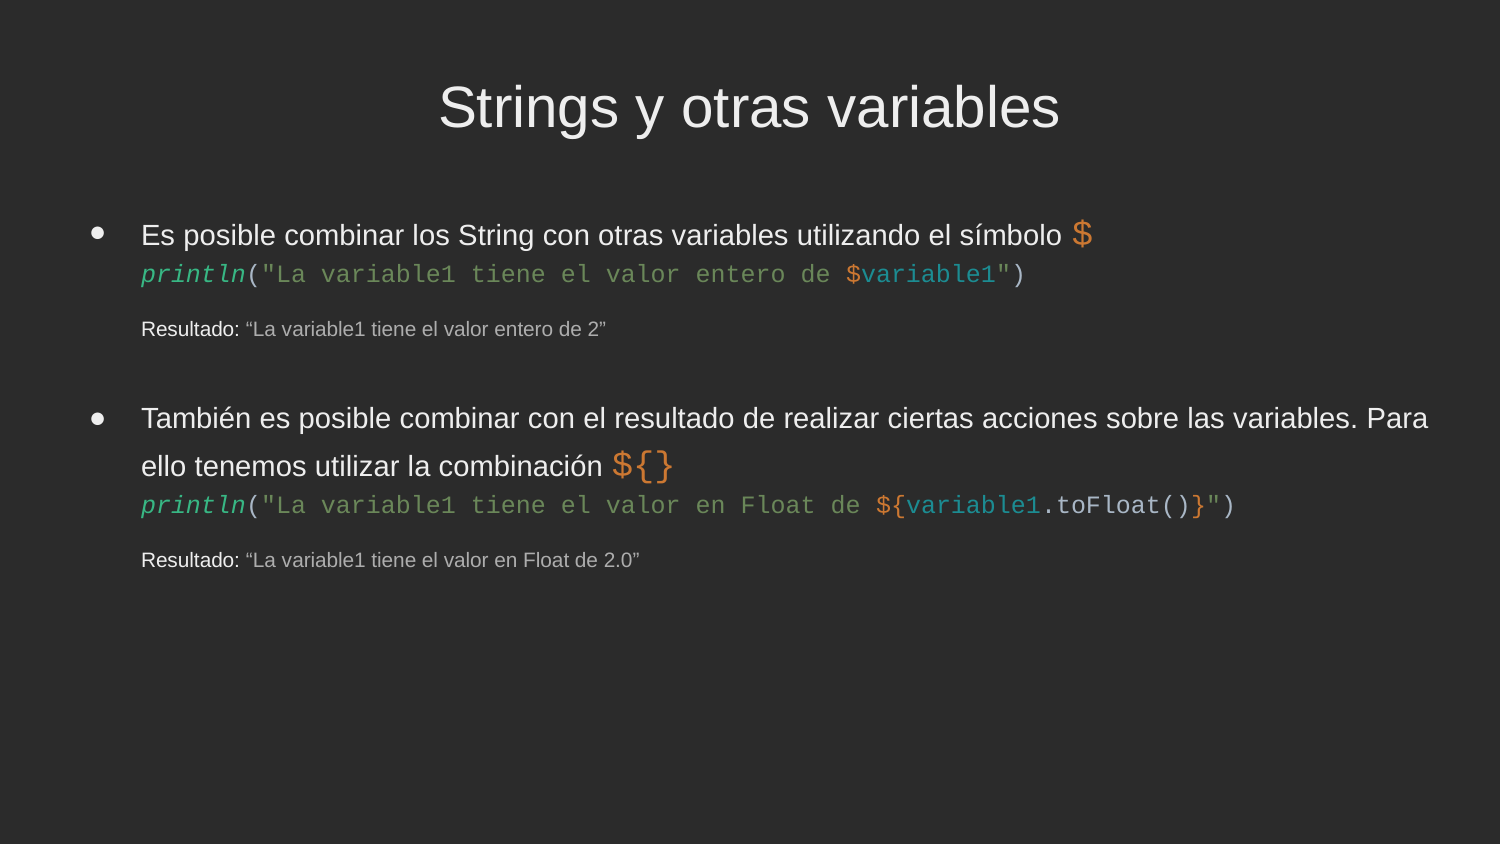

Strings y otras variables
Es posible combinar los String con otras variables utilizando el símbolo $
println("La variable1 tiene el valor entero de $variable1")
Resultado: “La variable1 tiene el valor entero de 2”
También es posible combinar con el resultado de realizar ciertas acciones sobre las variables. Para ello tenemos utilizar la combinación ${}
println("La variable1 tiene el valor en Float de ${variable1.toFloat()}")
Resultado: “La variable1 tiene el valor en Float de 2.0”